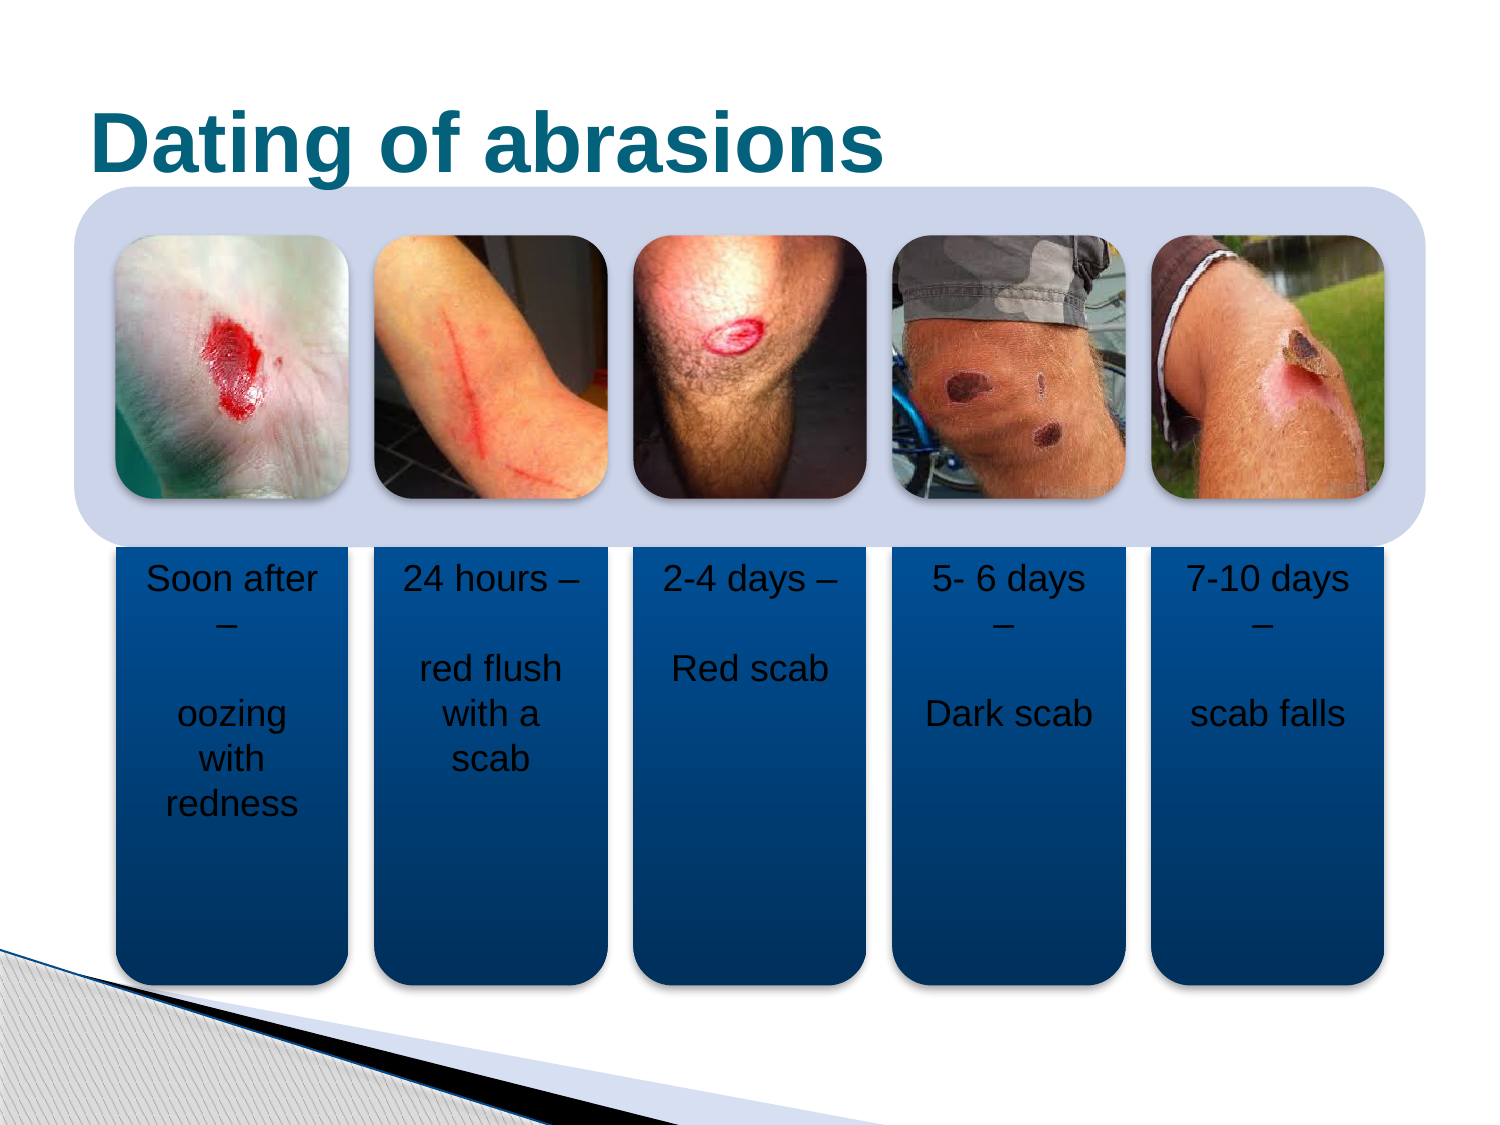

# Dating of abrasions
Soon after –
oozing with redness
24 hours –
red flush with a scab
2-4 days –
Red scab
5- 6 days –
Dark scab
7-10 days –
scab falls